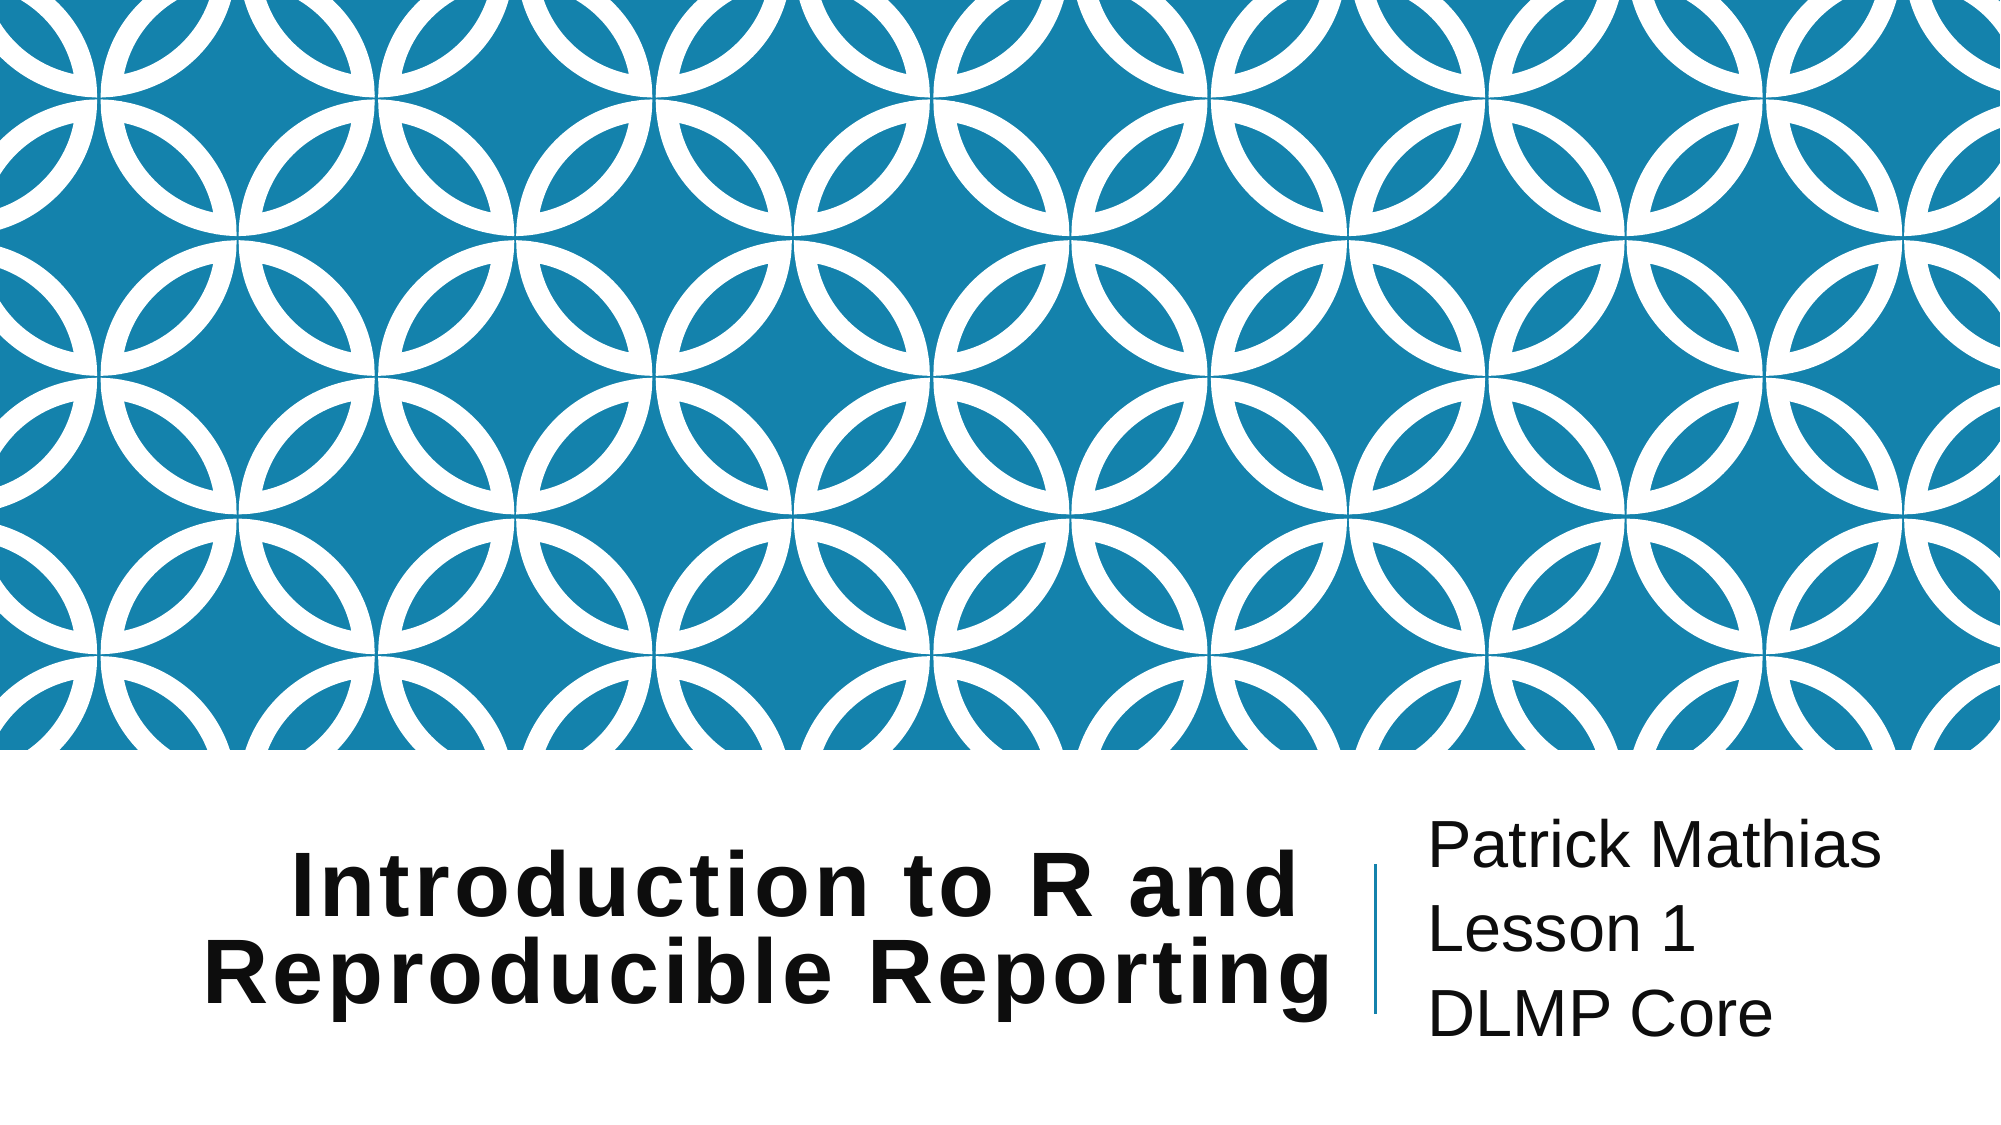

Patrick Mathias
Lesson 1
DLMP Core
# Introduction to R and Reproducible Reporting